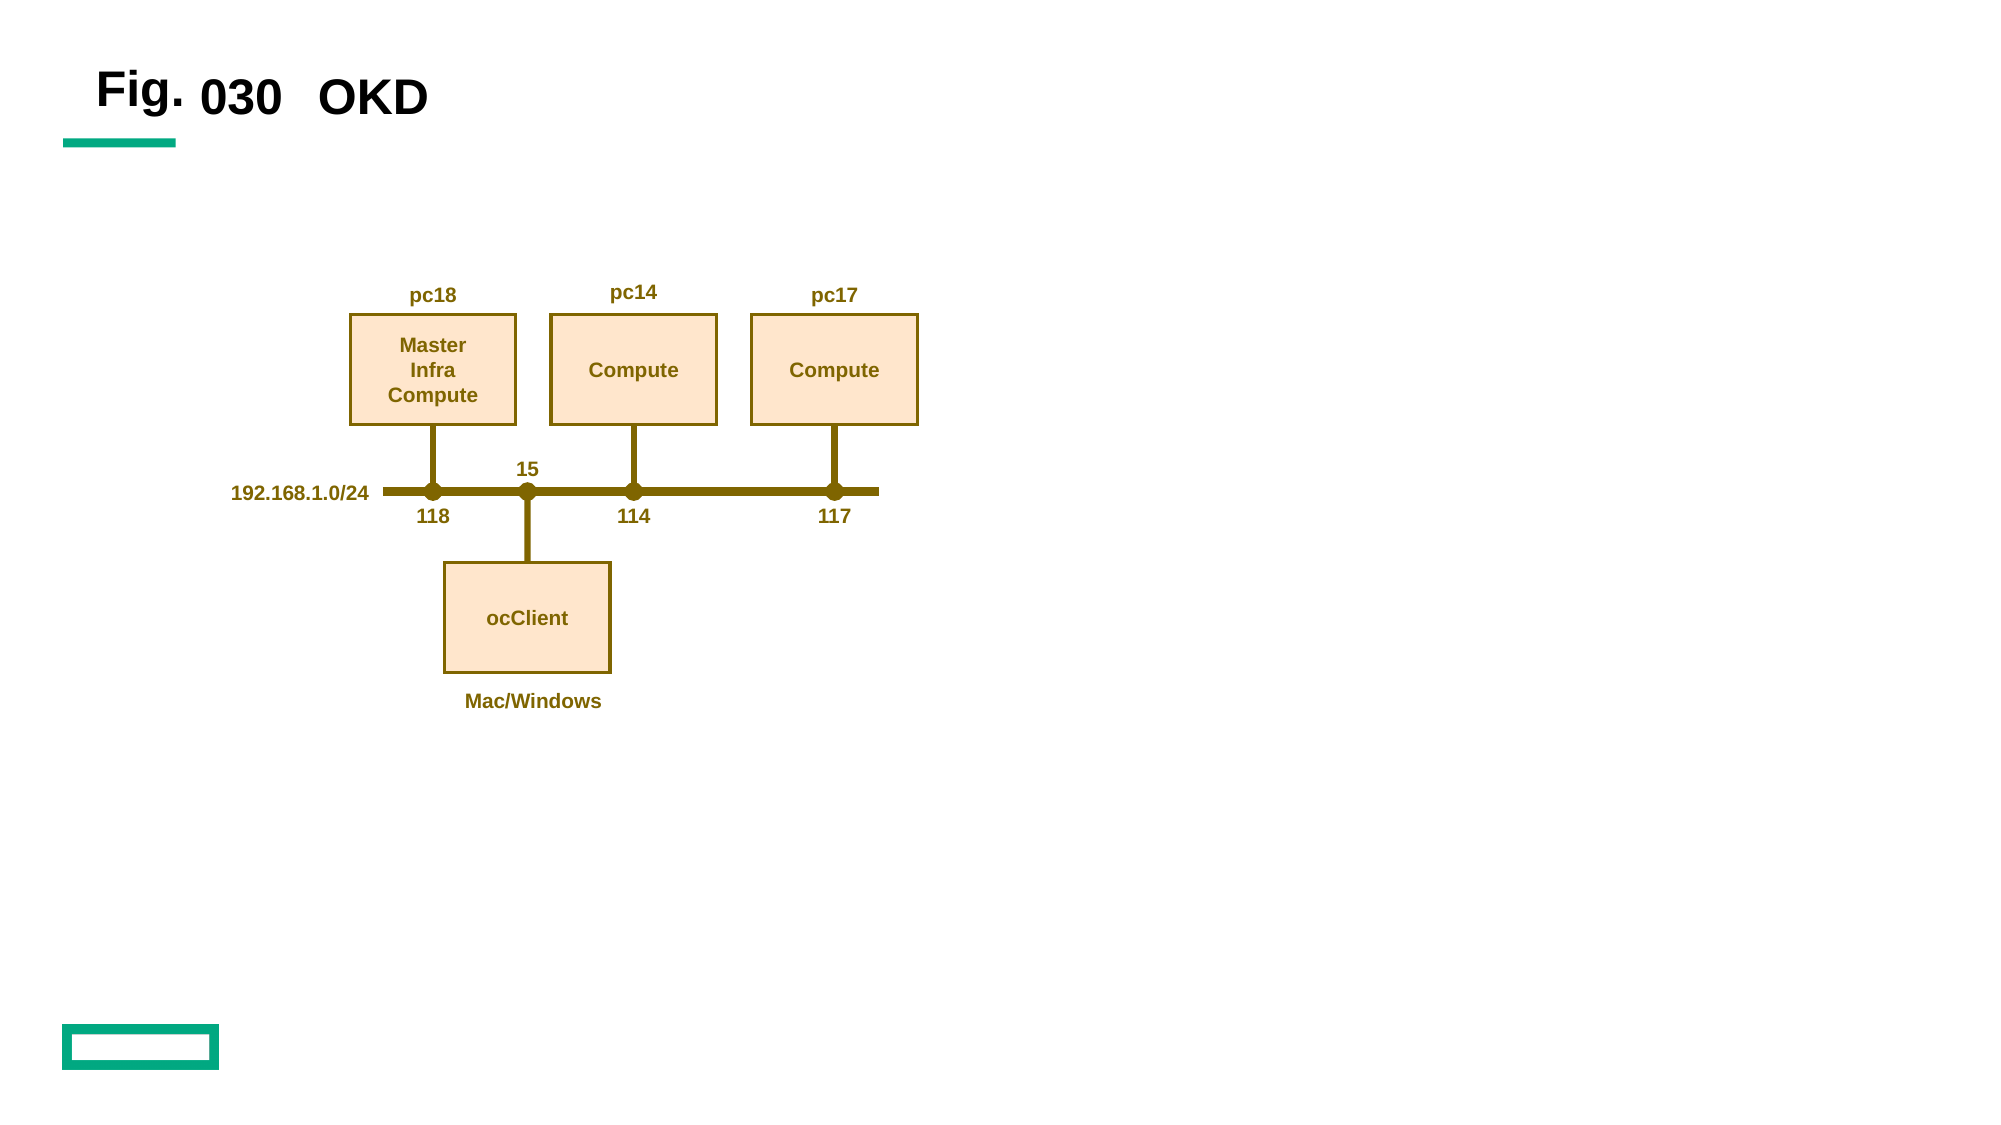

030
# OKD
pc14
pc17
pc18
Master
Infra
Compute
Compute
Compute
15
192.168.1.0/24
118
114
117
ocClient
Mac/Windows